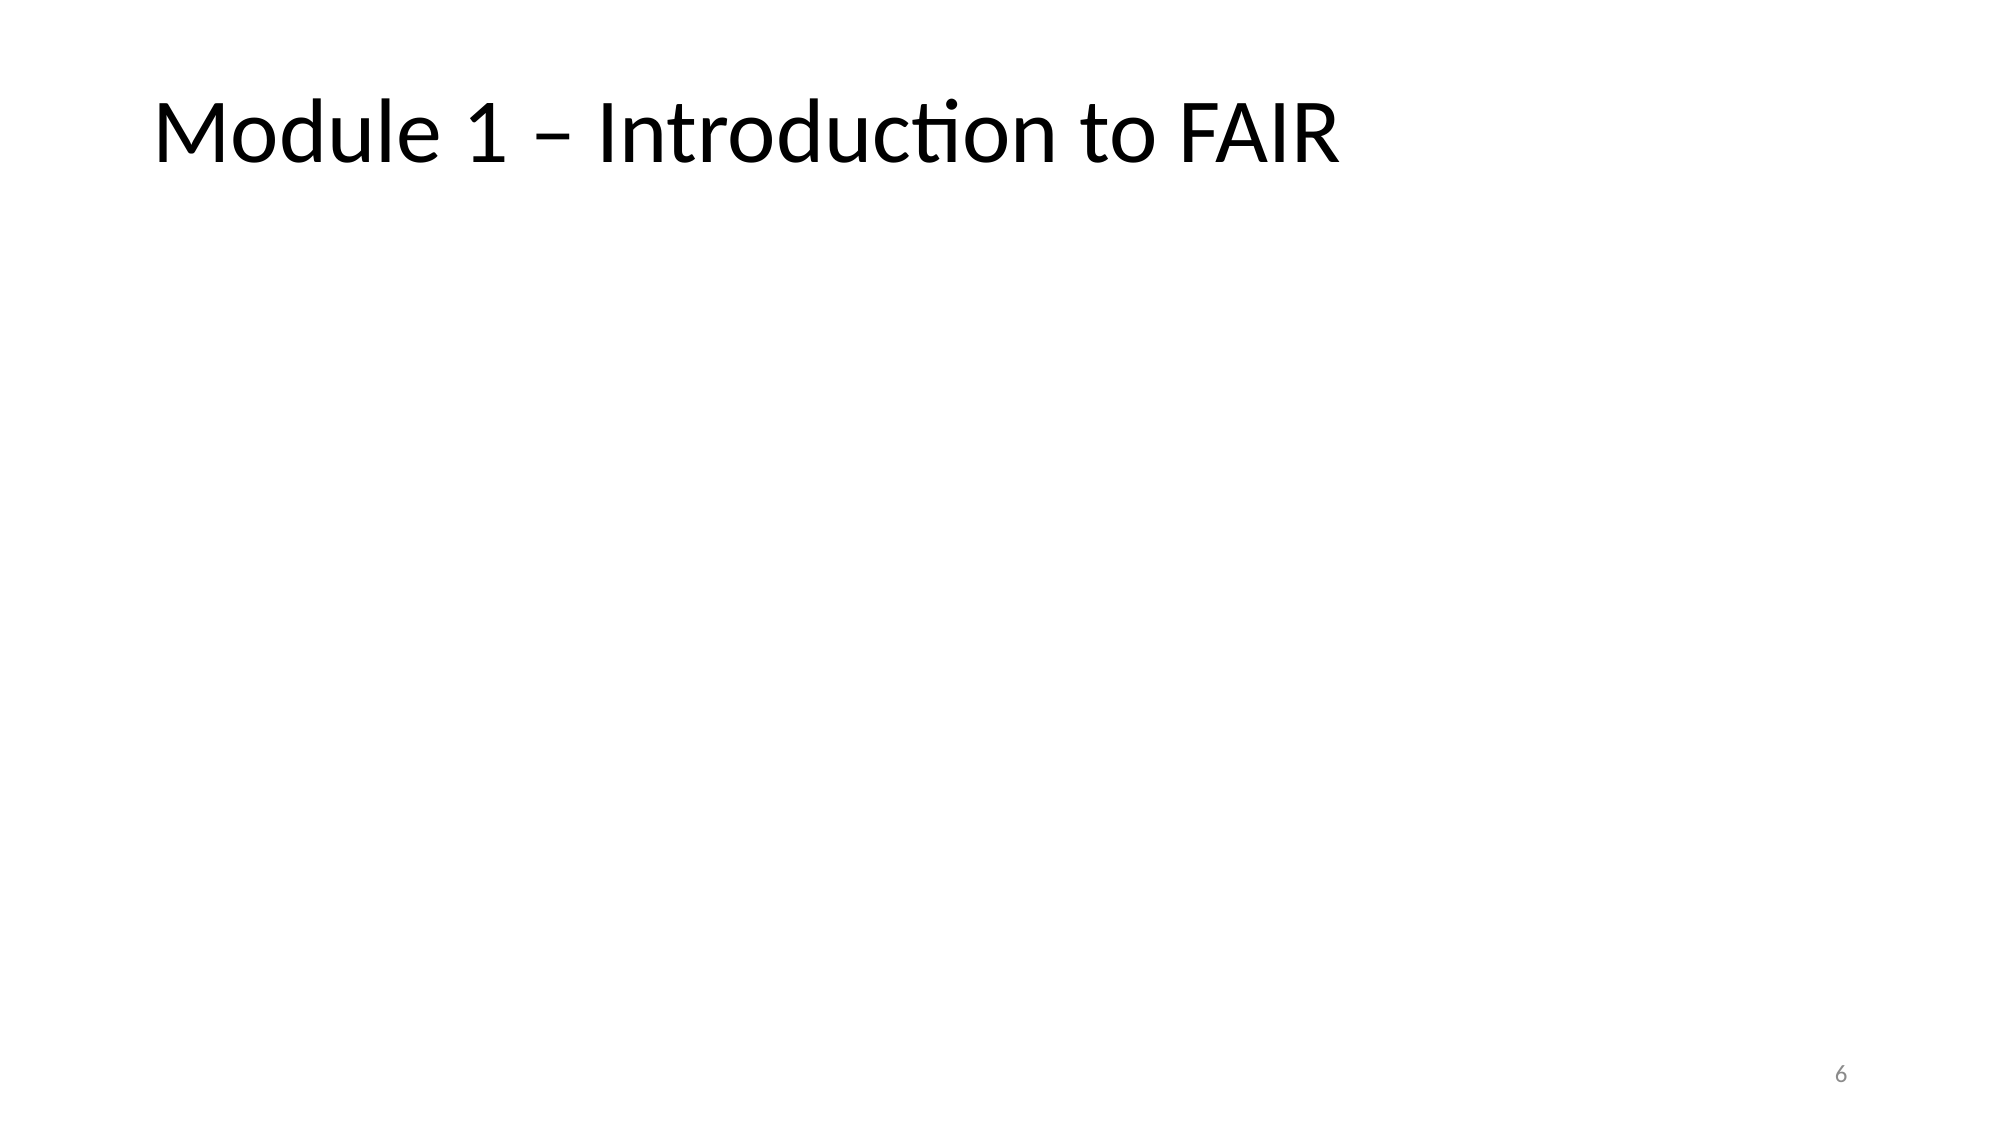

# Module 1 – Introduction to FAIR

6